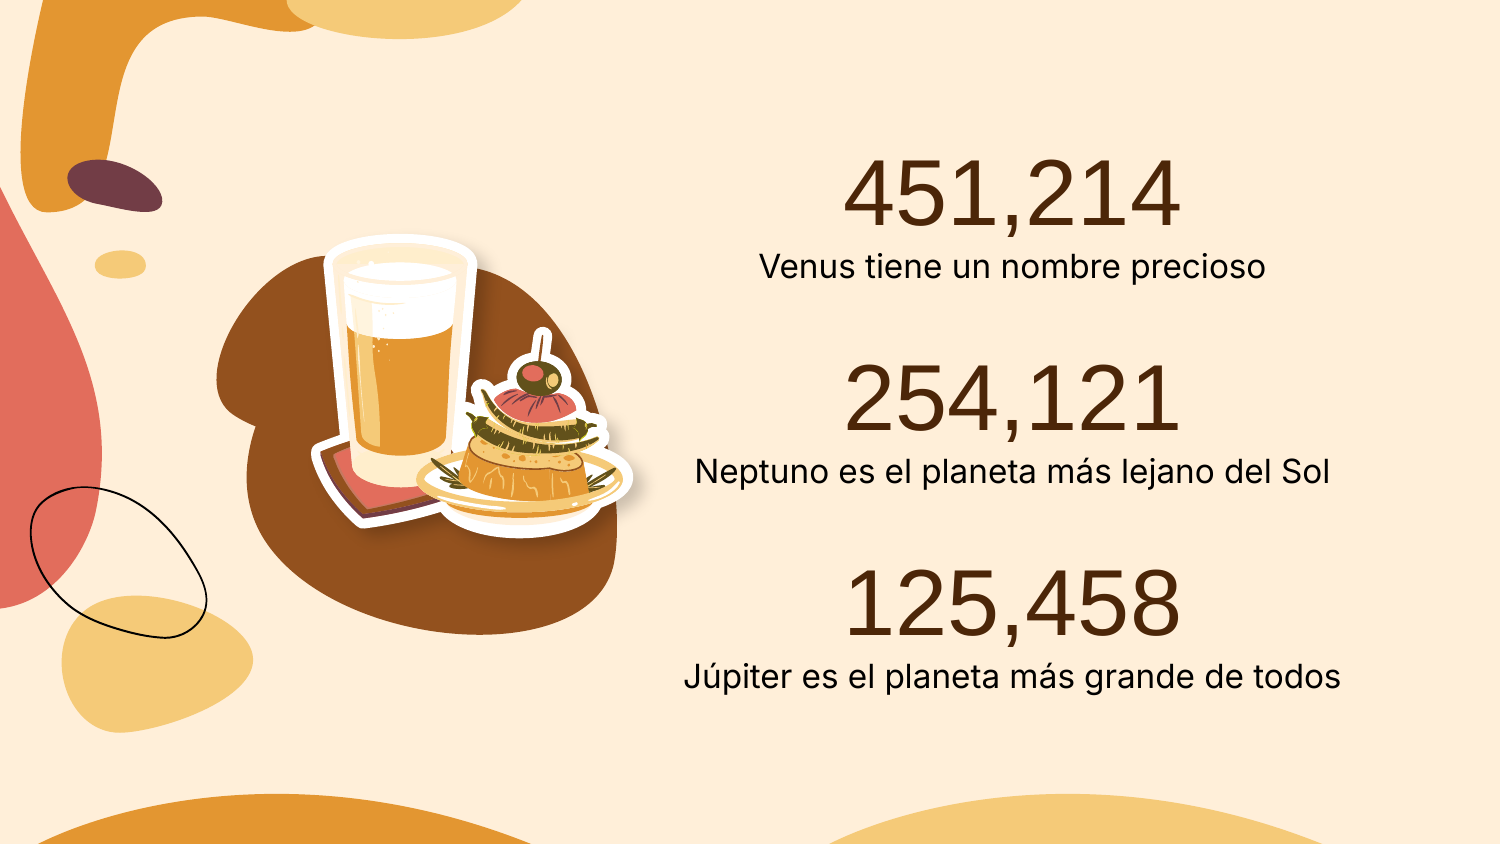

# 451,214
Venus tiene un nombre precioso

254,121
Neptuno es el planeta más lejano del Sol
125,458
Júpiter es el planeta más grande de todos